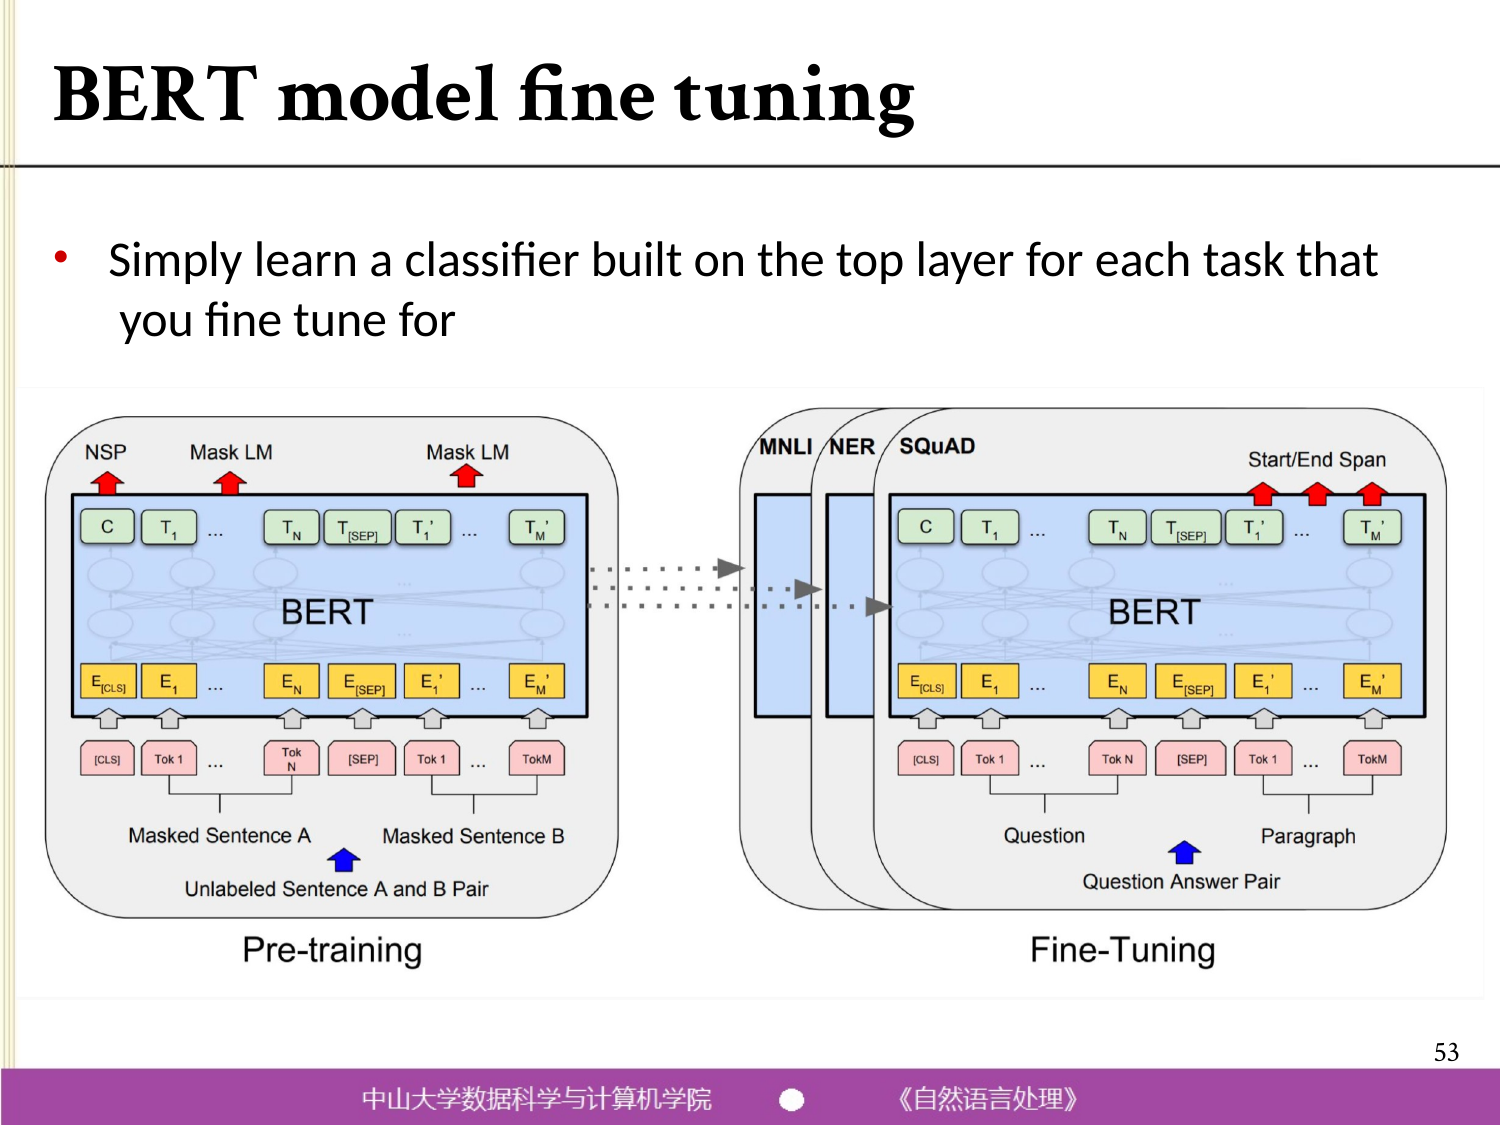

# BERT model fine tuning
Simply learn a classifier built on the top layer for each task that  you fine tune for

53